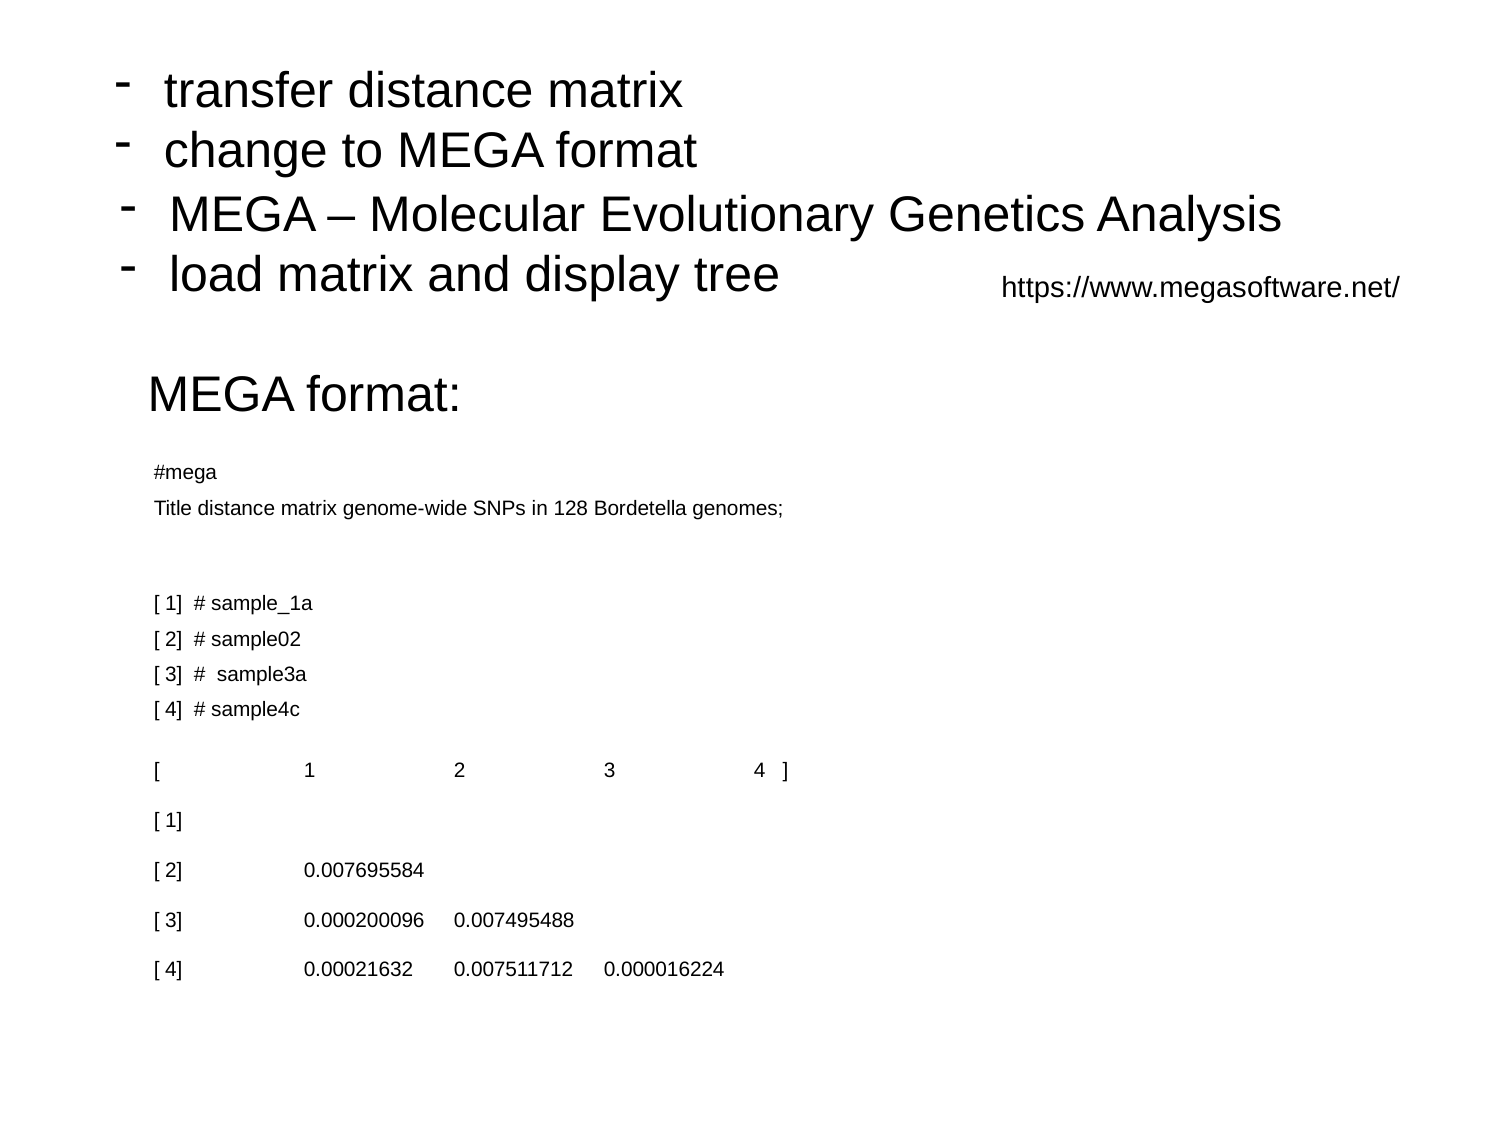

transfer distance matrix
 change to MEGA format

 MEGA – Molecular Evolutionary Genetics Analysis
 load matrix and display tree

  MEGA format:
https://www.megasoftware.net/
#mega
Title distance matrix genome-wide SNPs in 128 Bordetella genomes;

[ 1]  # sample_1a
[ 2]  # sample02
[ 3]  #  sample3a
[ 4]  # sample4c

[	1	2	3	4   ]

[ 1]
[ 2]	0.007695584
[ 3]	0.000200096	0.007495488

[ 4]	0.00021632	0.007511712	0.000016224